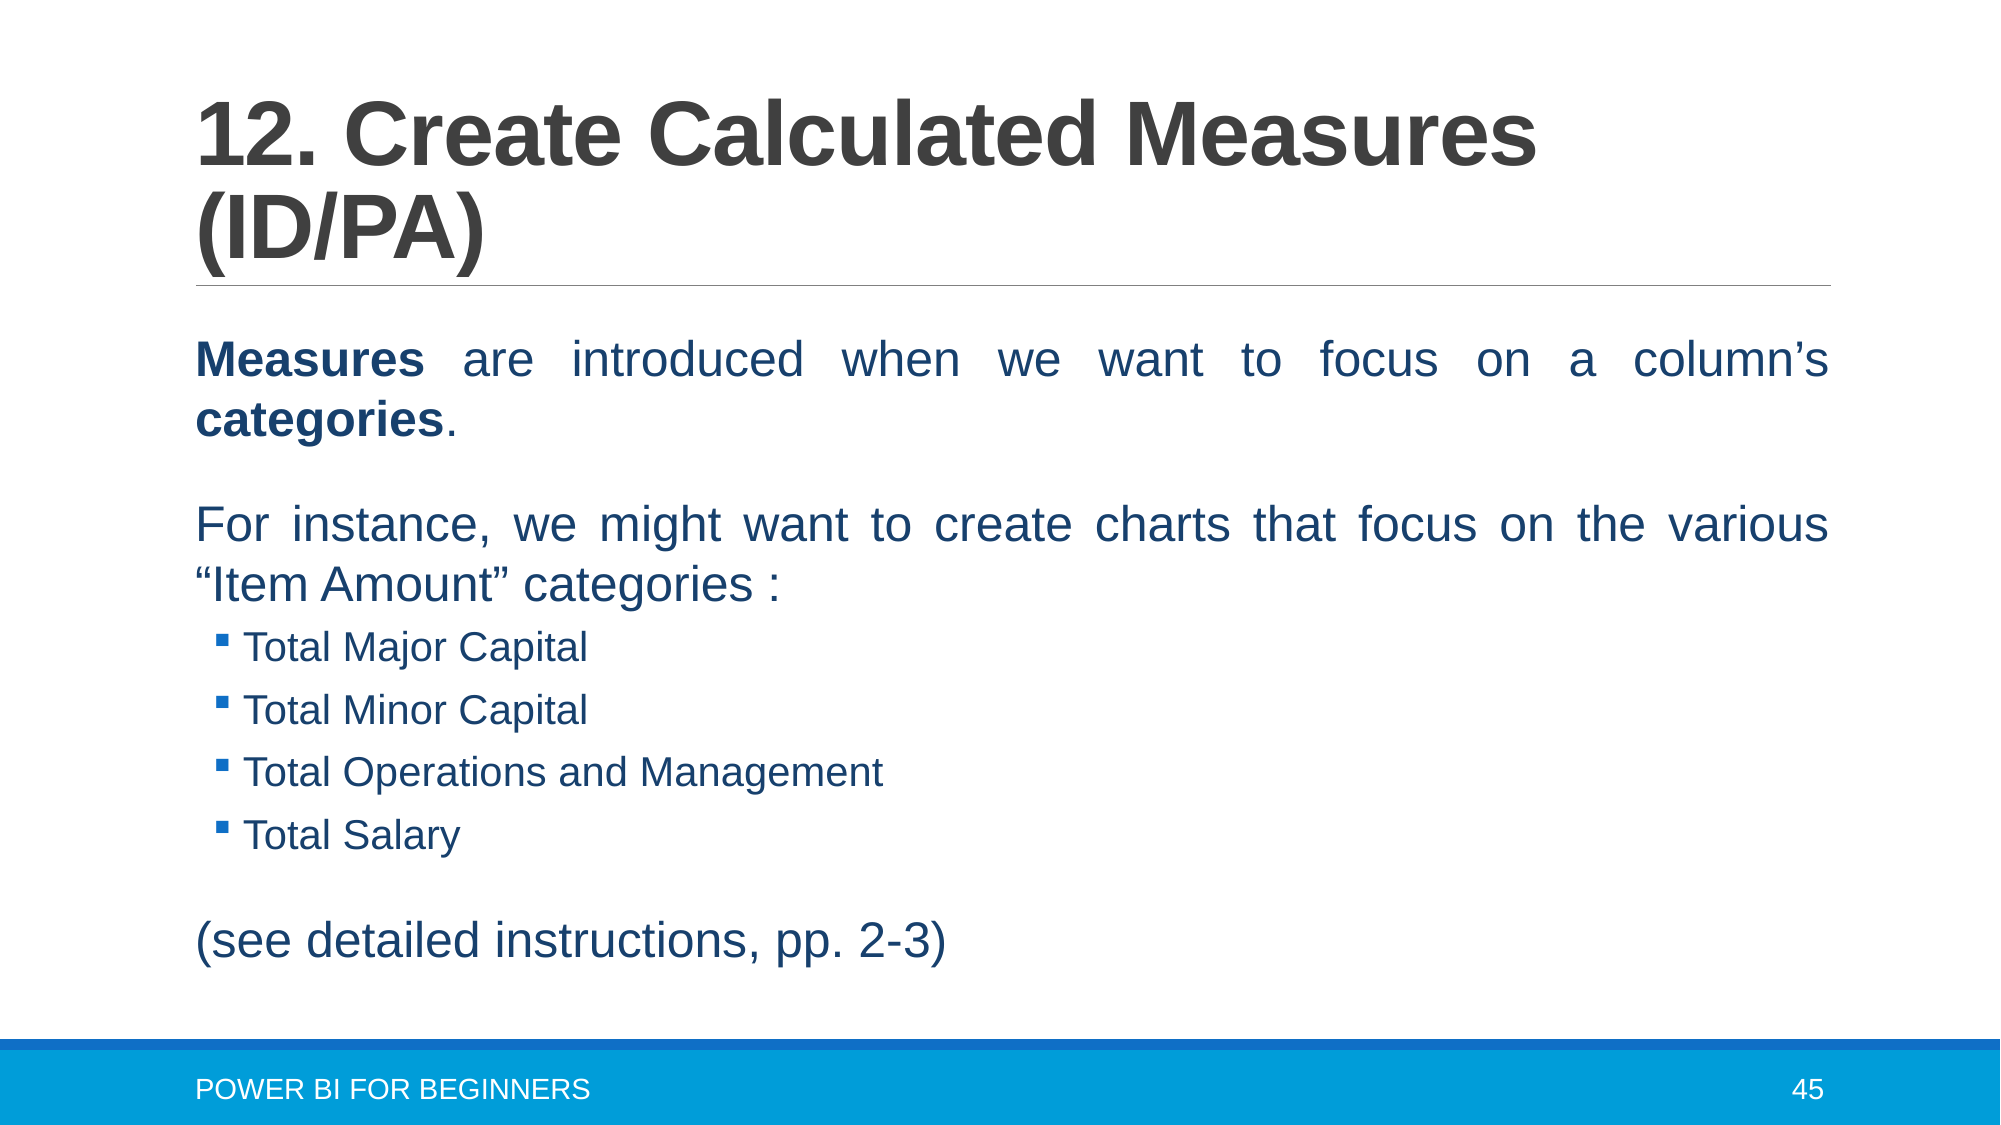

# 12. Create Calculated Measures (ID/PA)
Measures are introduced when we want to focus on a column’s categories.
For instance, we might want to create charts that focus on the various “Item Amount” categories :
Total Major Capital
Total Minor Capital
Total Operations and Management
Total Salary
(see detailed instructions, pp. 2-3)
POWER BI FOR BEGINNERS
45